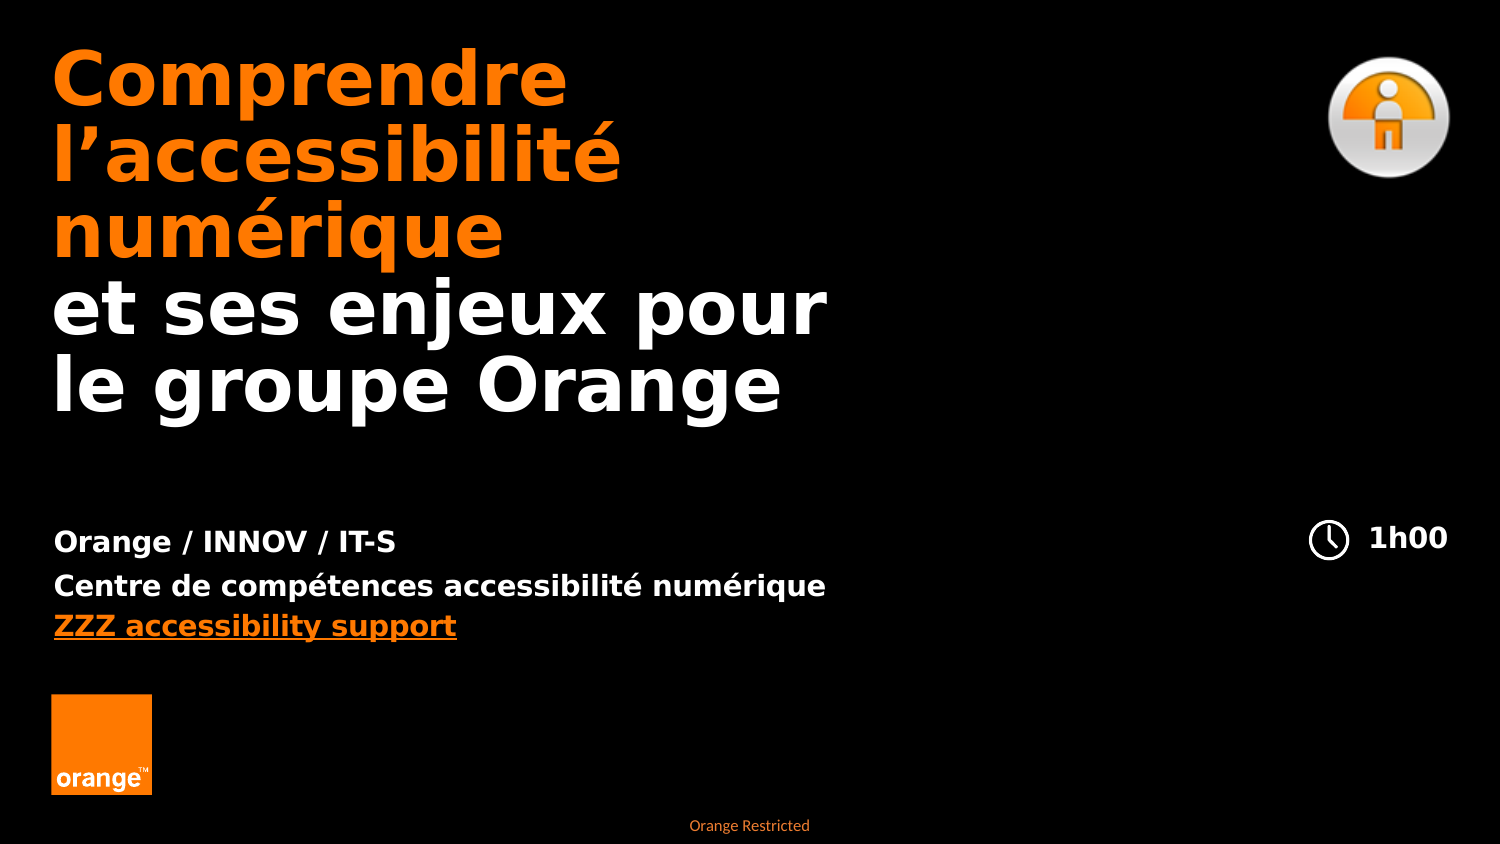

# Comprendre l’accessibilité numérique et ses enjeux pour le groupe Orange
1h00
Orange / INNOV / IT-S
Centre de compétences accessibilité numérique
ZZZ accessibility support